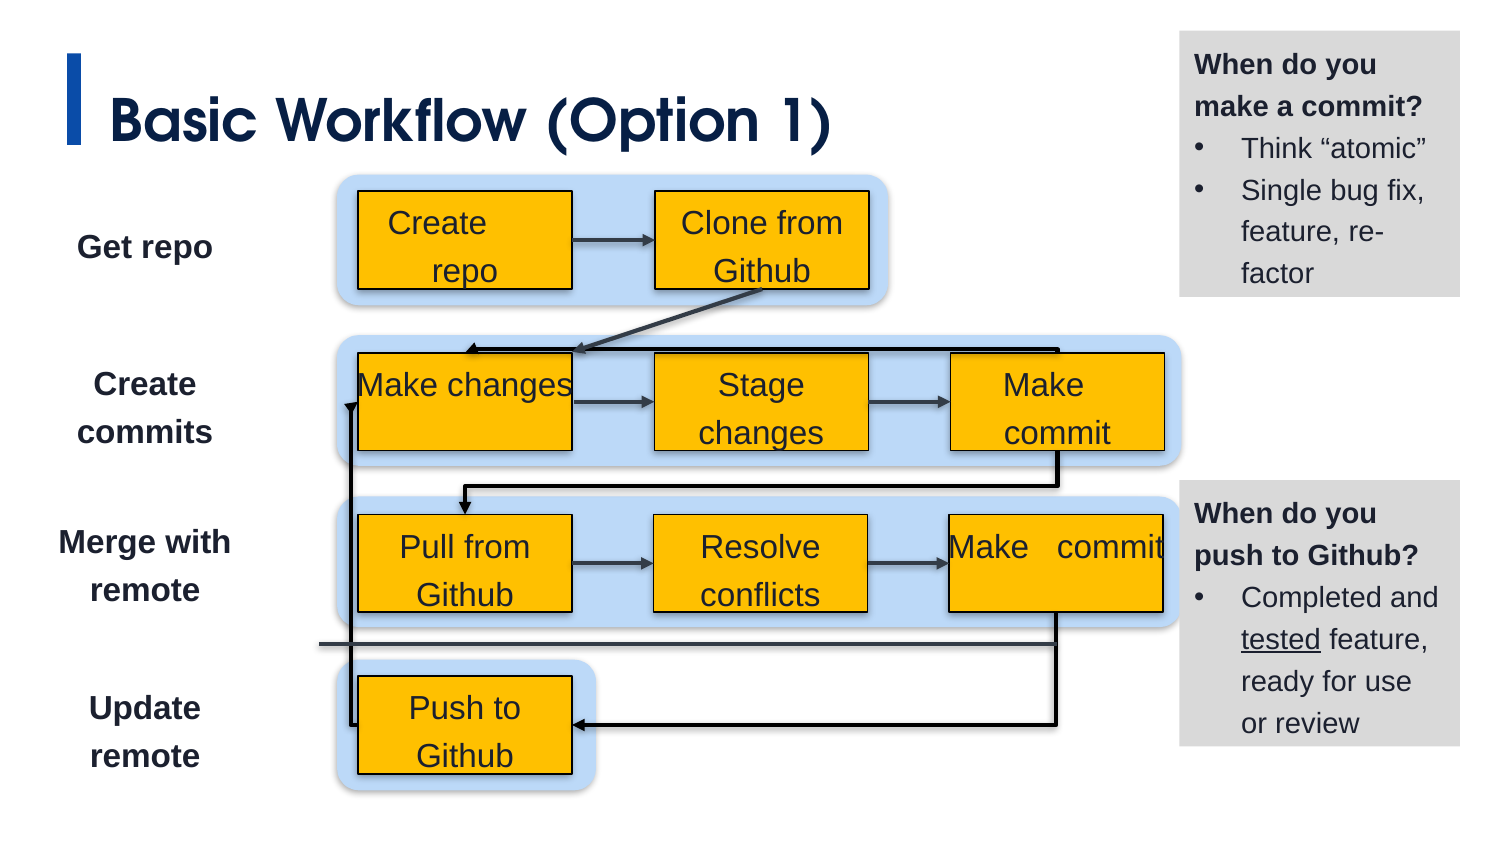

Basic Workflow (Option 1)
When do you make a commit?
Think “atomic”
Single bug fix, feature, re-factor

Create       repo
Clone from Github

Get repo

Create commits
Make changes
Stage changes
Make    commit

When do you push to Github?
Completed and tested feature, ready for use or review

Merge with remote
Pull from Github
Resolve conflicts
Make   commit

Push to Github
Update remote